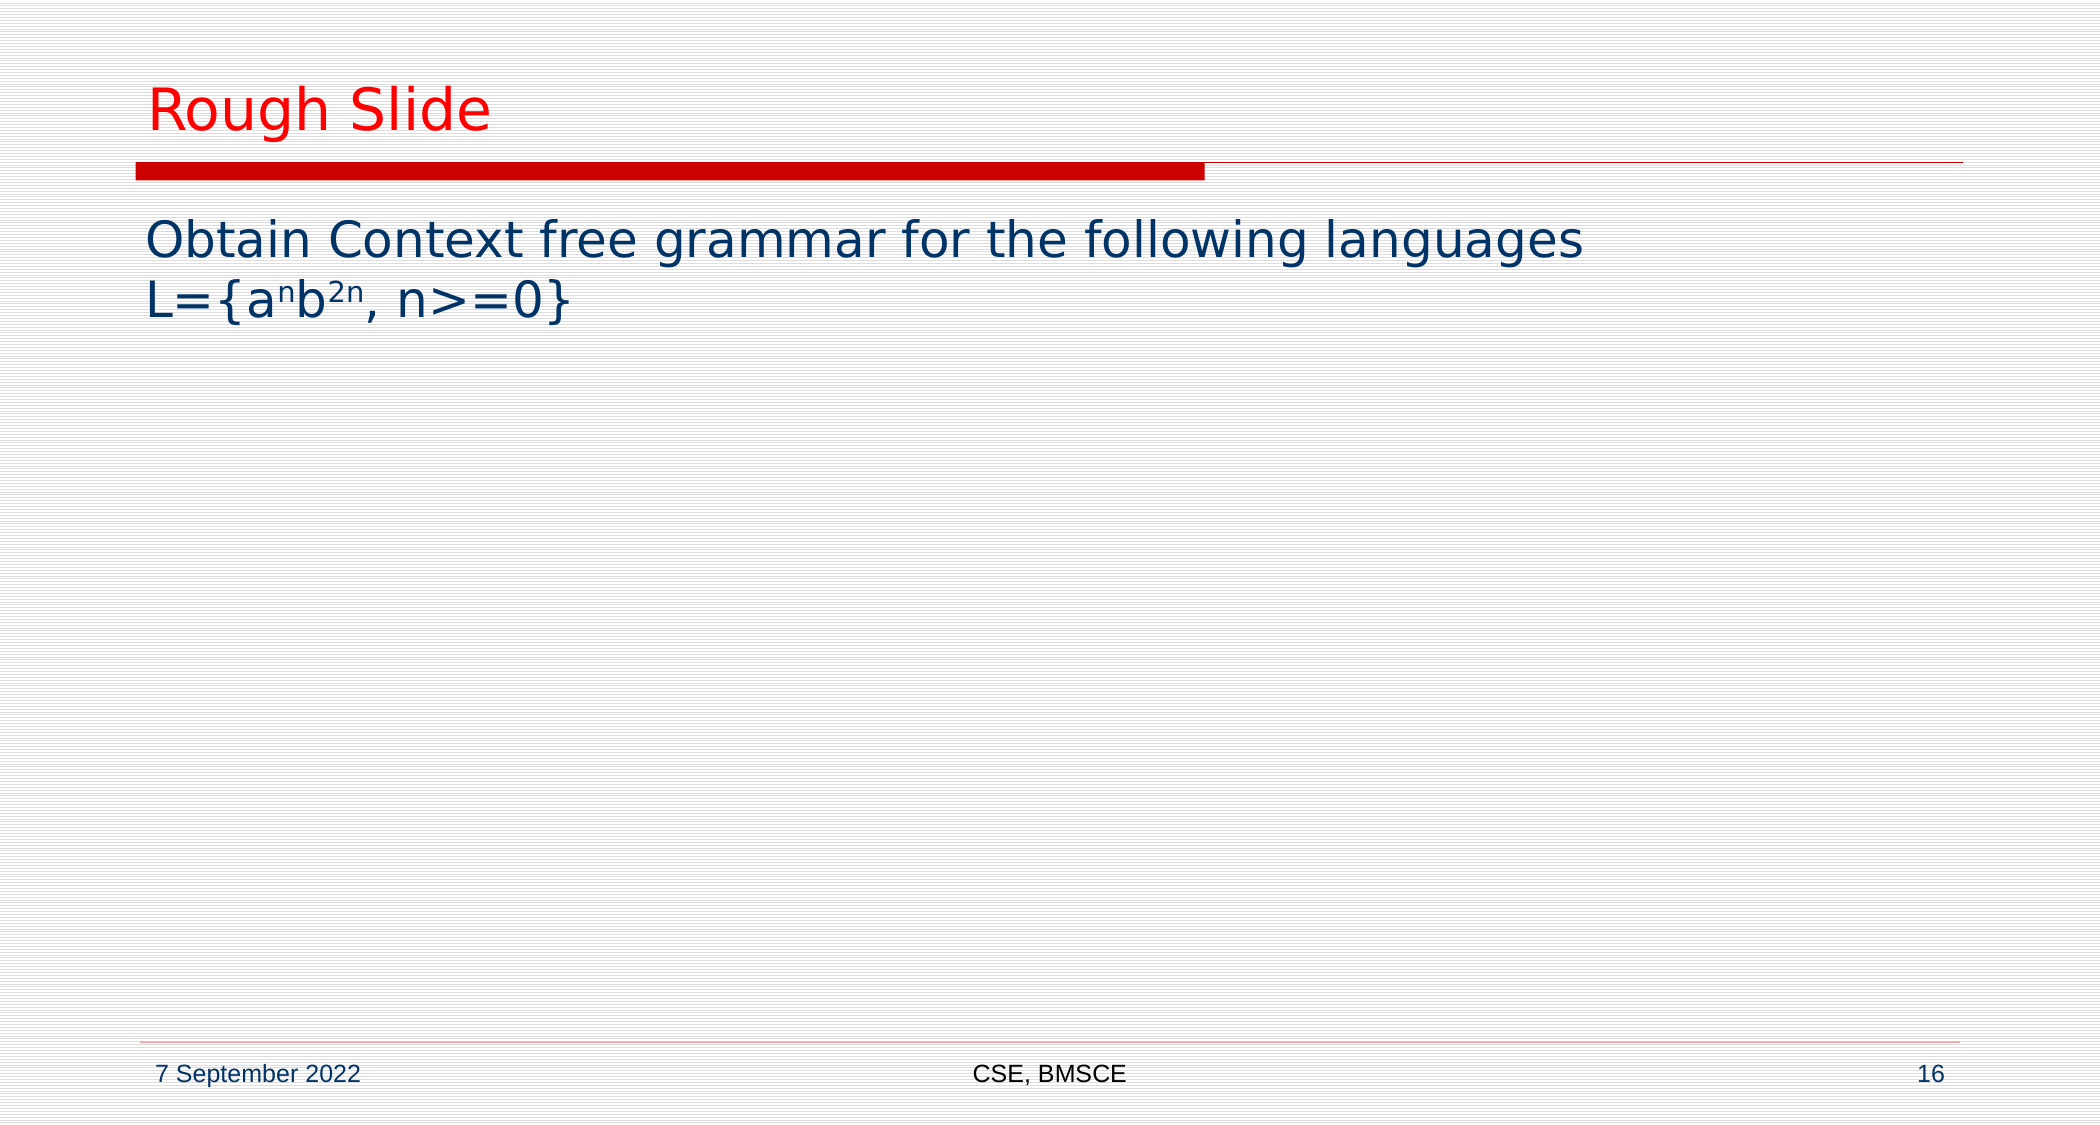

# Rough Slide
Obtain Context free grammar for the following languages
L={anb2n, n>=0}
CSE, BMSCE
16
7 September 2022